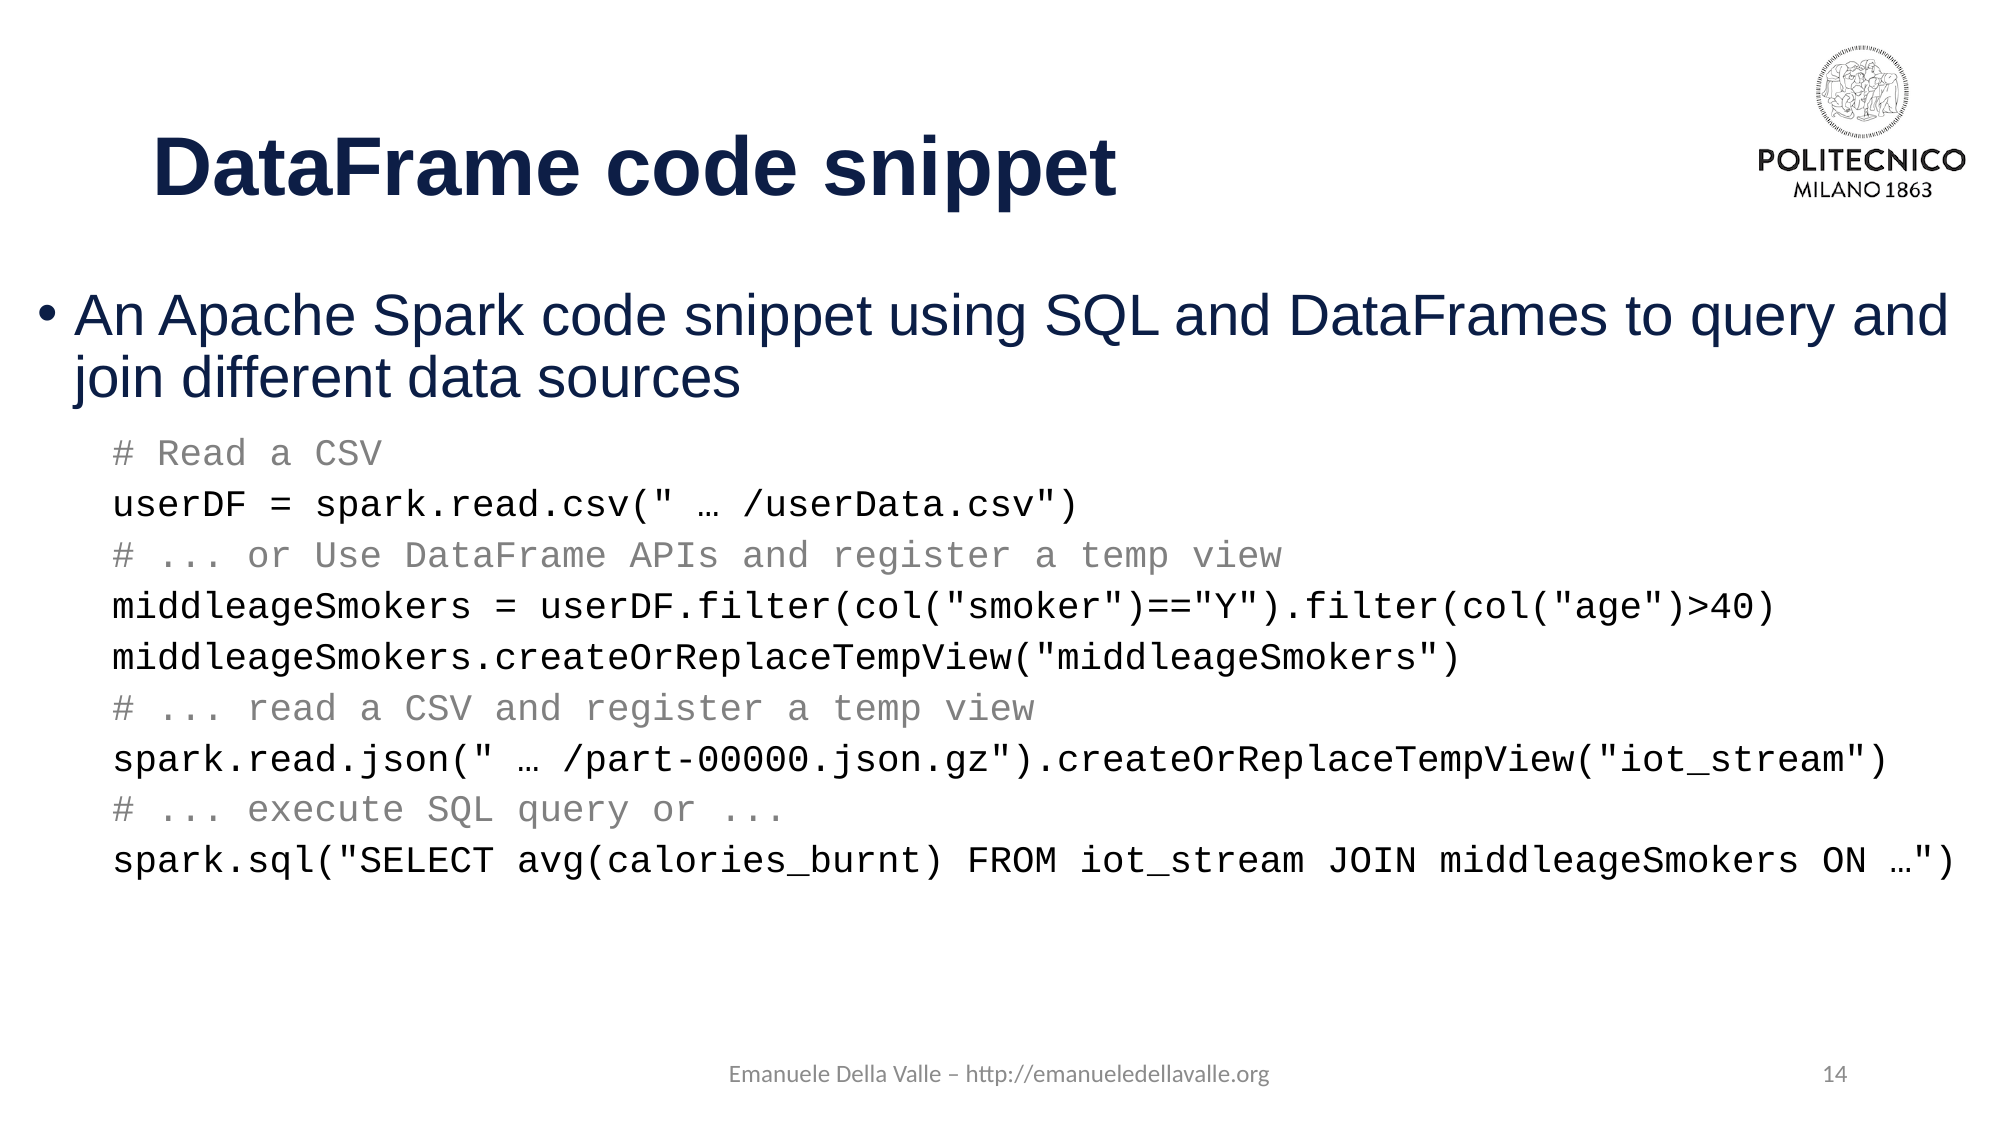

# DataFrame code snippet
An Apache Spark code snippet using SQL and DataFrames to query and join different data sources
# Read a CSV
userDF = spark.read.csv(" … /userData.csv")
# ... or Use DataFrame APIs and register a temp view
middleageSmokers = userDF.filter(col("smoker")=="Y").filter(col("age")>40)
middleageSmokers.createOrReplaceTempView("middleageSmokers")
# ... read a CSV and register a temp view
spark.read.json(" … /part-00000.json.gz").createOrReplaceTempView("iot_stream")
# ... execute SQL query or ...
spark.sql("SELECT avg(calories_burnt) FROM iot_stream JOIN middleageSmokers ON …")

Emanuele Della Valle – http://emanueledellavalle.org
14